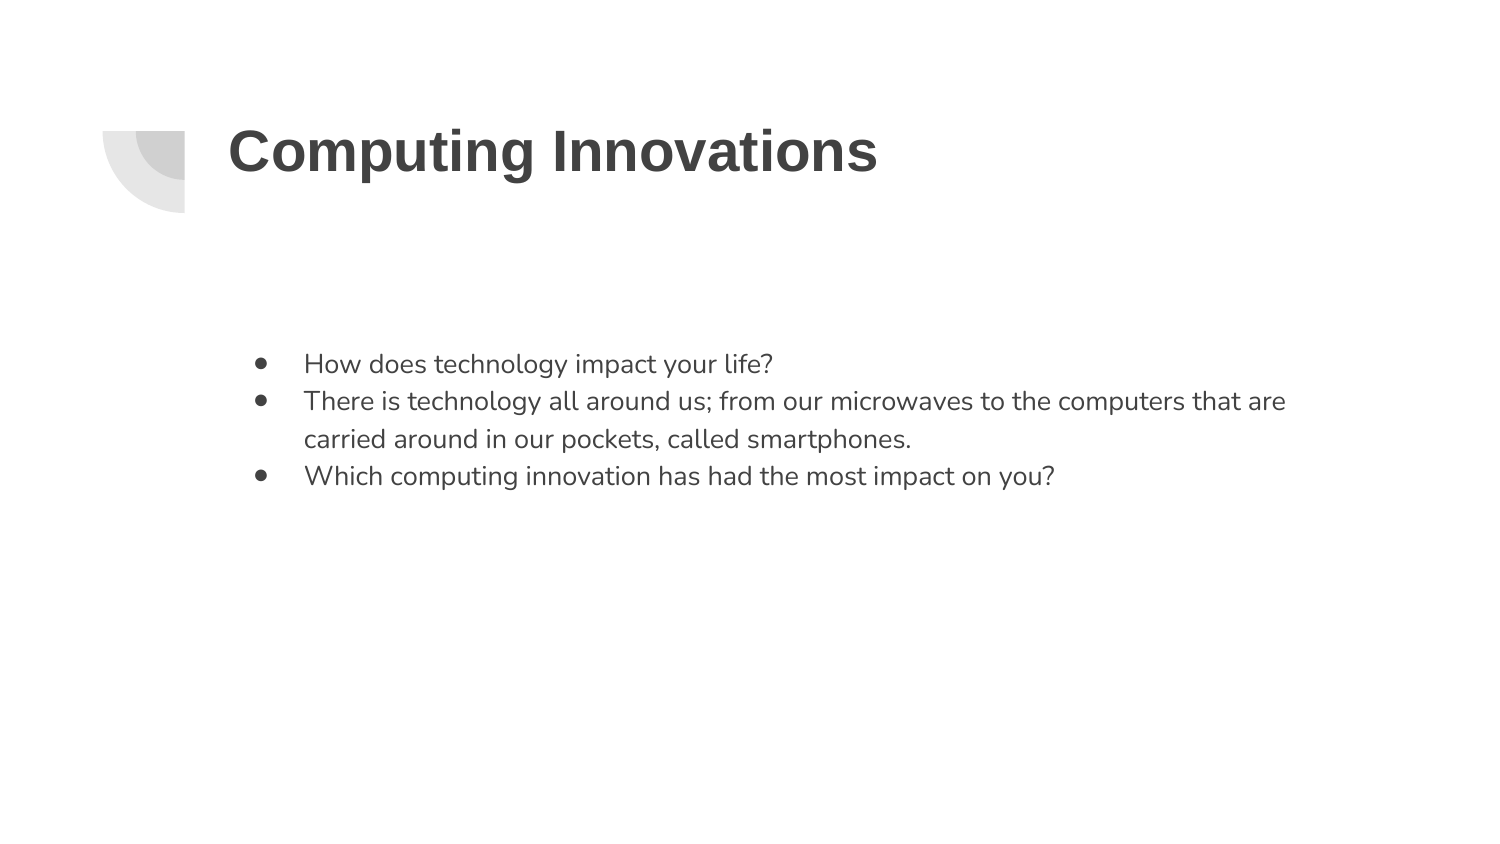

# Computing Innovations
How does technology impact your life?
There is technology all around us; from our microwaves to the computers that are carried around in our pockets, called smartphones.
Which computing innovation has had the most impact on you?